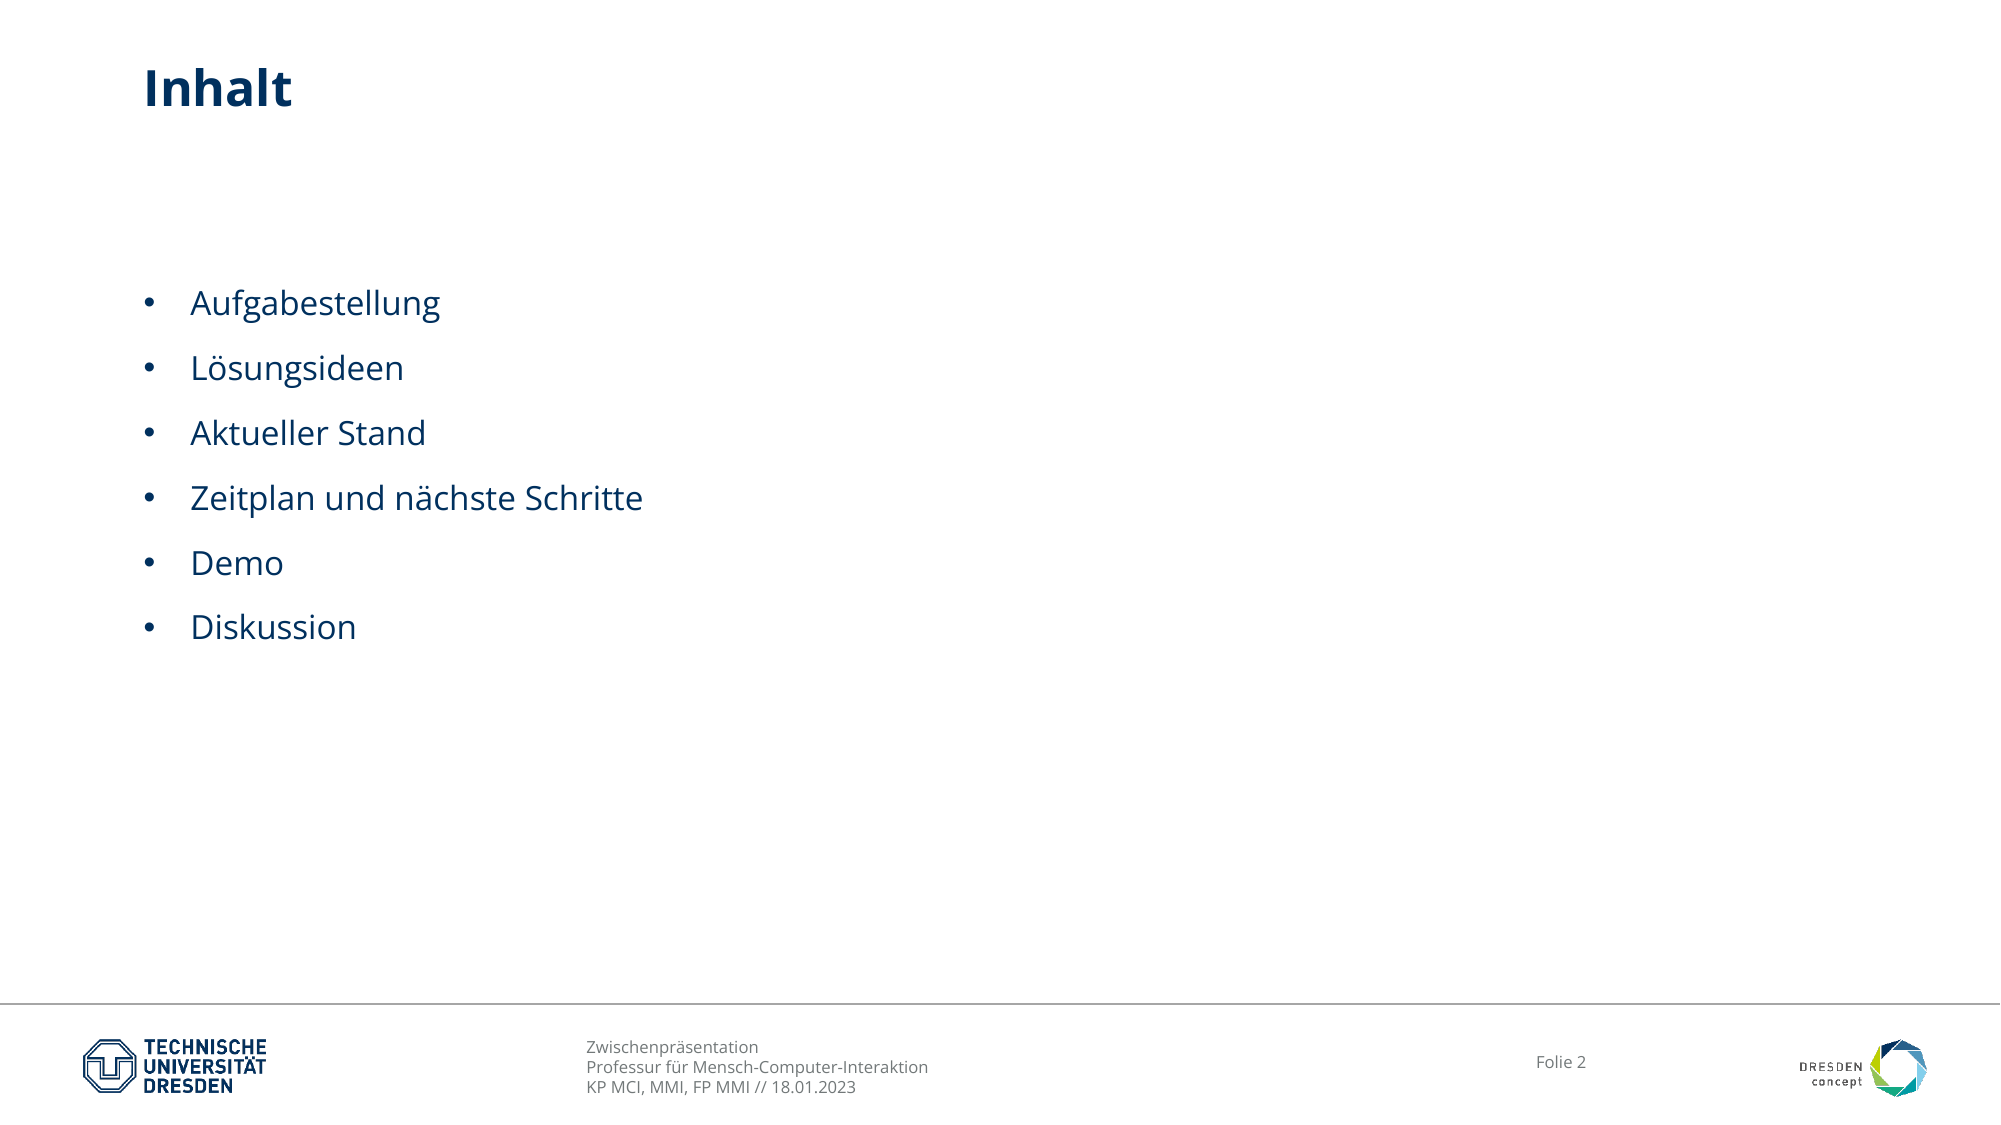

# Inhalt
Aufgabestellung
Lösungsideen
Aktueller Stand
Zeitplan und nächste Schritte
Demo
Diskussion